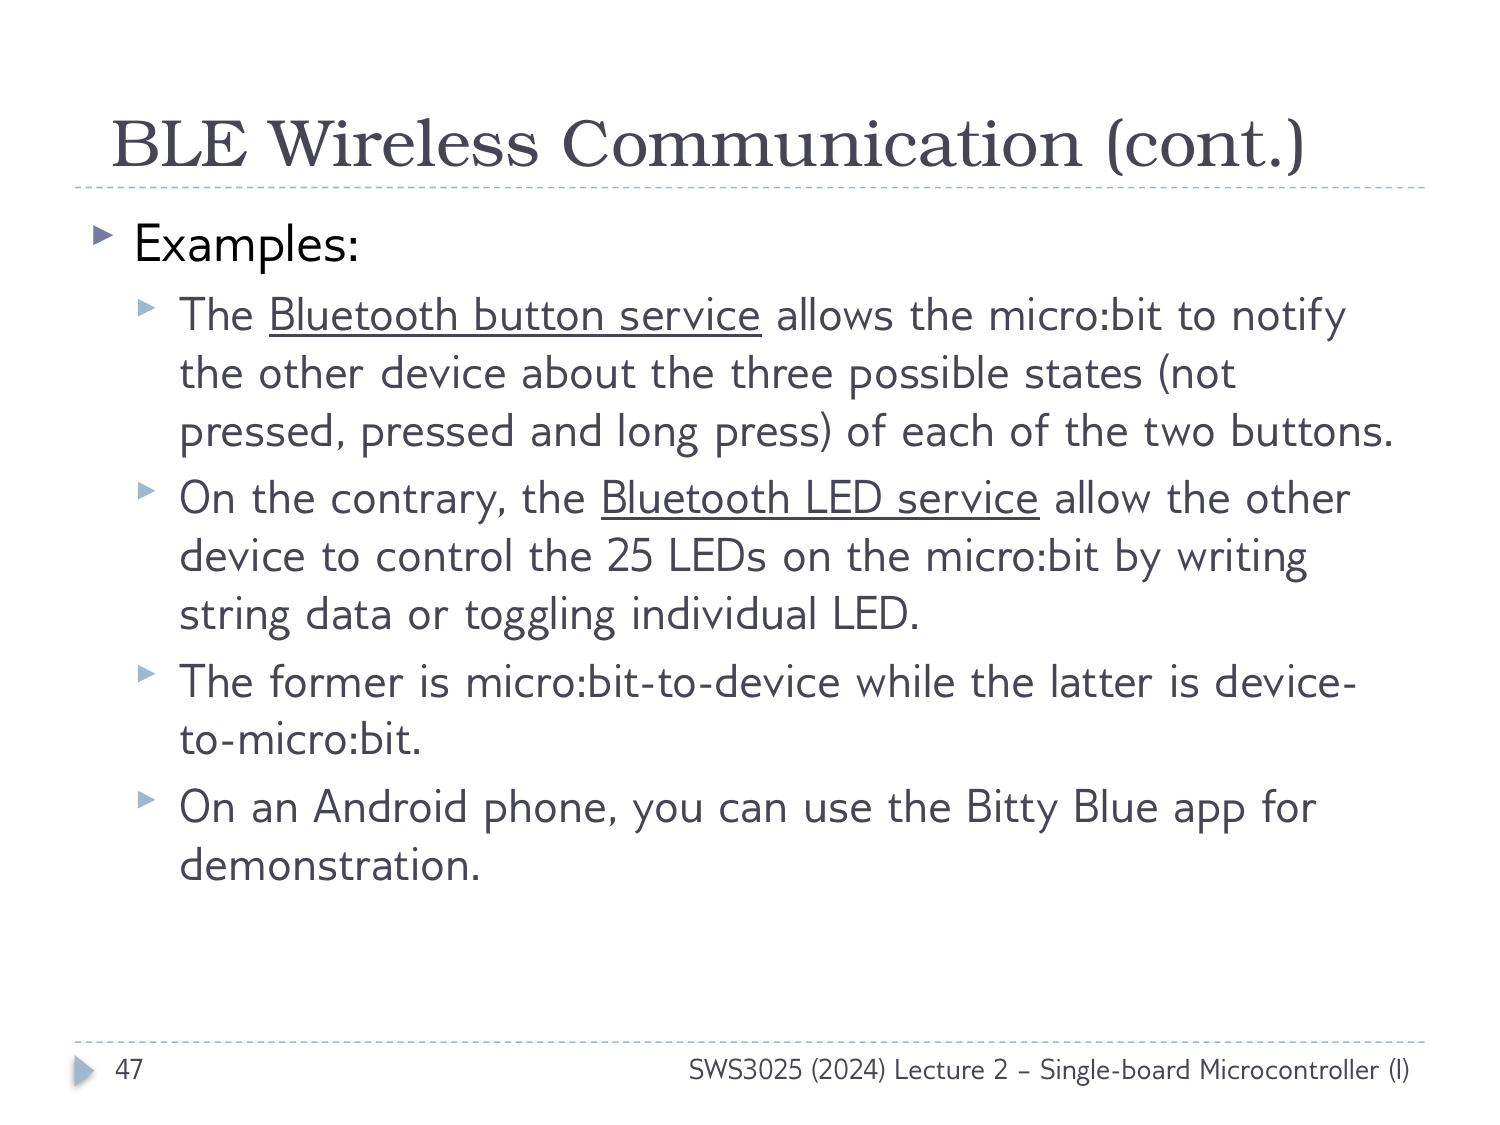

# BLE Wireless Communication (cont.)
Examples:
The Bluetooth button service allows the micro:bit to notify the other device about the three possible states (not pressed, pressed and long press) of each of the two buttons.
On the contrary, the Bluetooth LED service allow the other device to control the 25 LEDs on the micro:bit by writing string data or toggling individual LED.
The former is micro:bit-to-device while the latter is device-to-micro:bit.
On an Android phone, you can use the Bitty Blue app for demonstration.

47
SWS3025 (2024) Lecture 2 – Single-board Microcontroller (I)